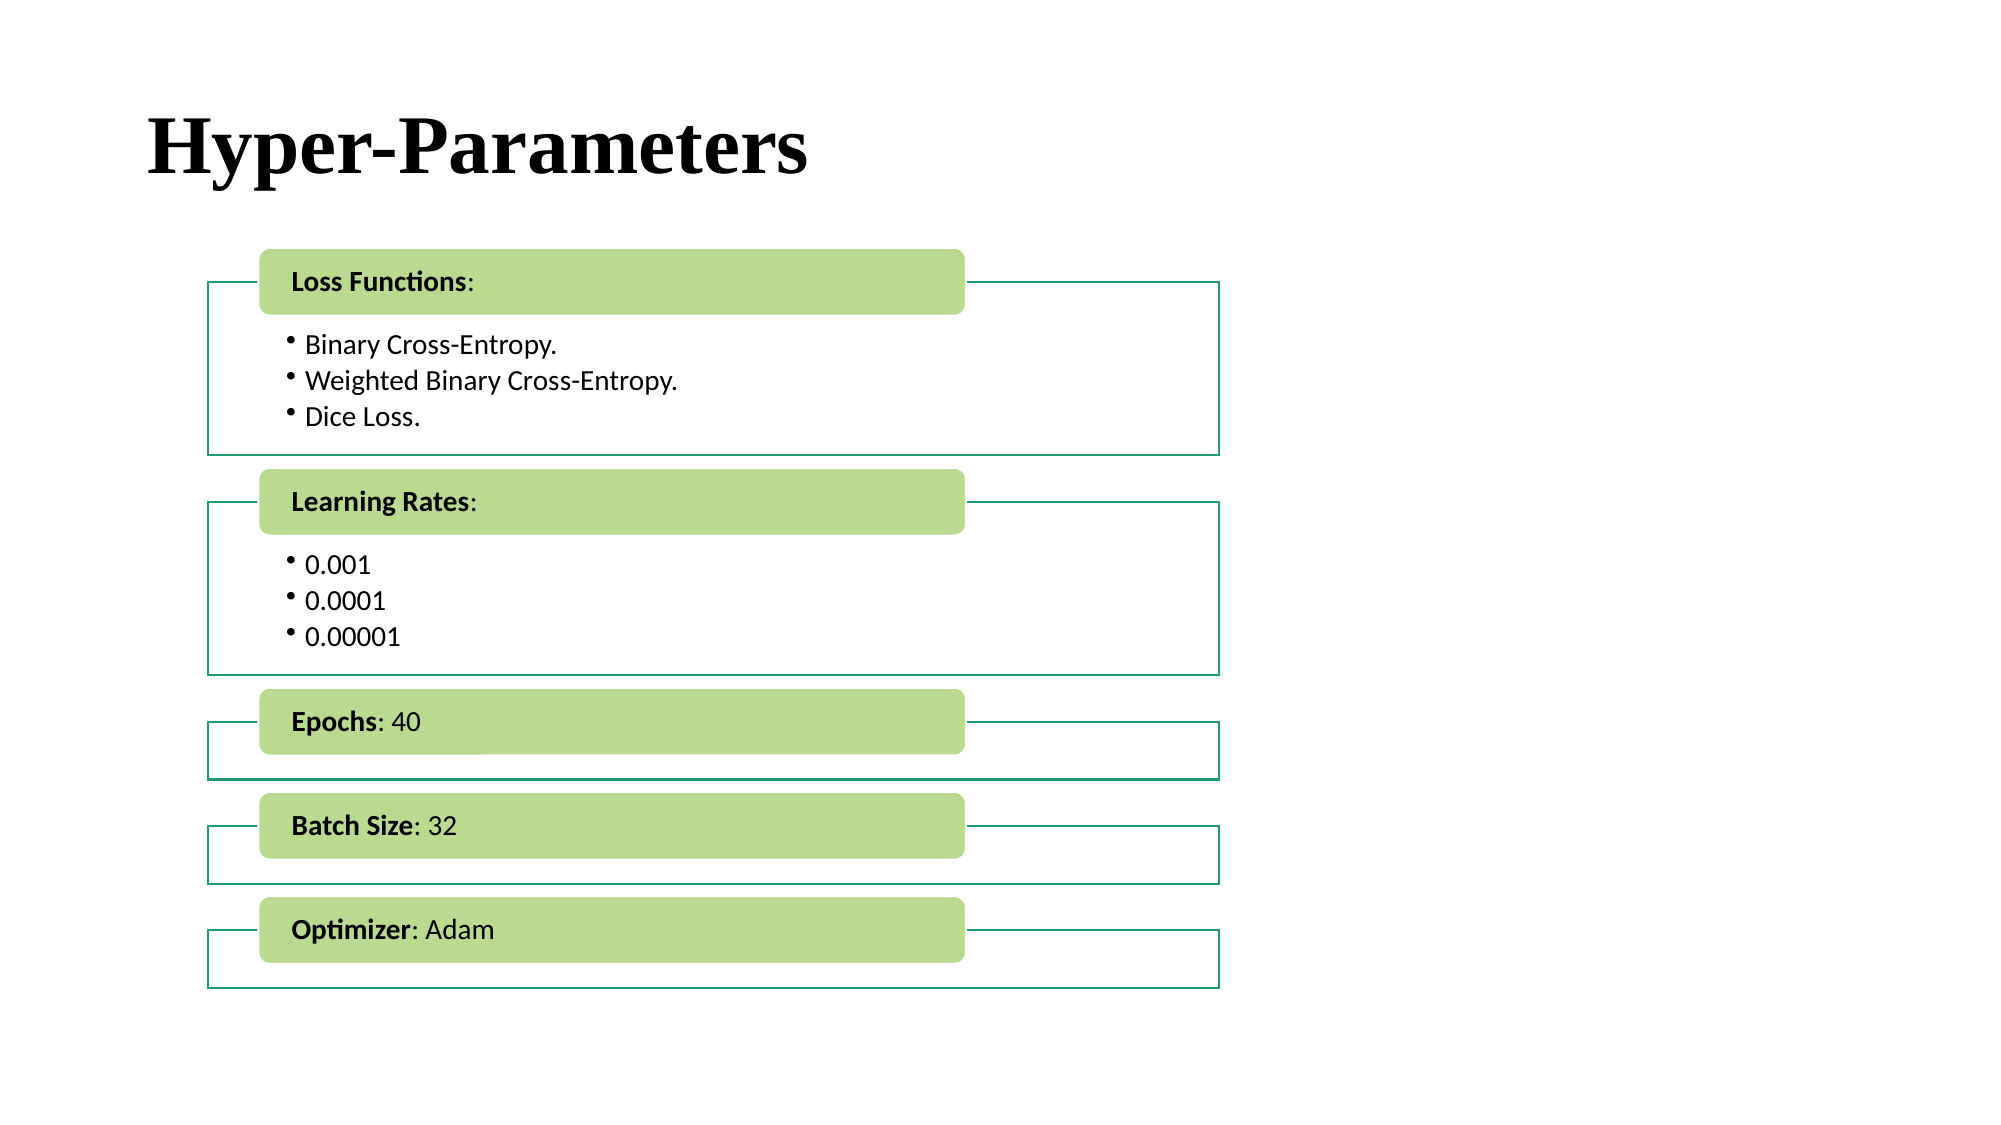

Hyper-Parameters
Binary Cross-Entropy.
Weighted Binary Cross-Entropy.
Dice Loss.
Loss Functions:
0.001
0.0001
0.00001
Learning Rates:
Epochs: 40
Batch Size: 32
Optimizer: Adam